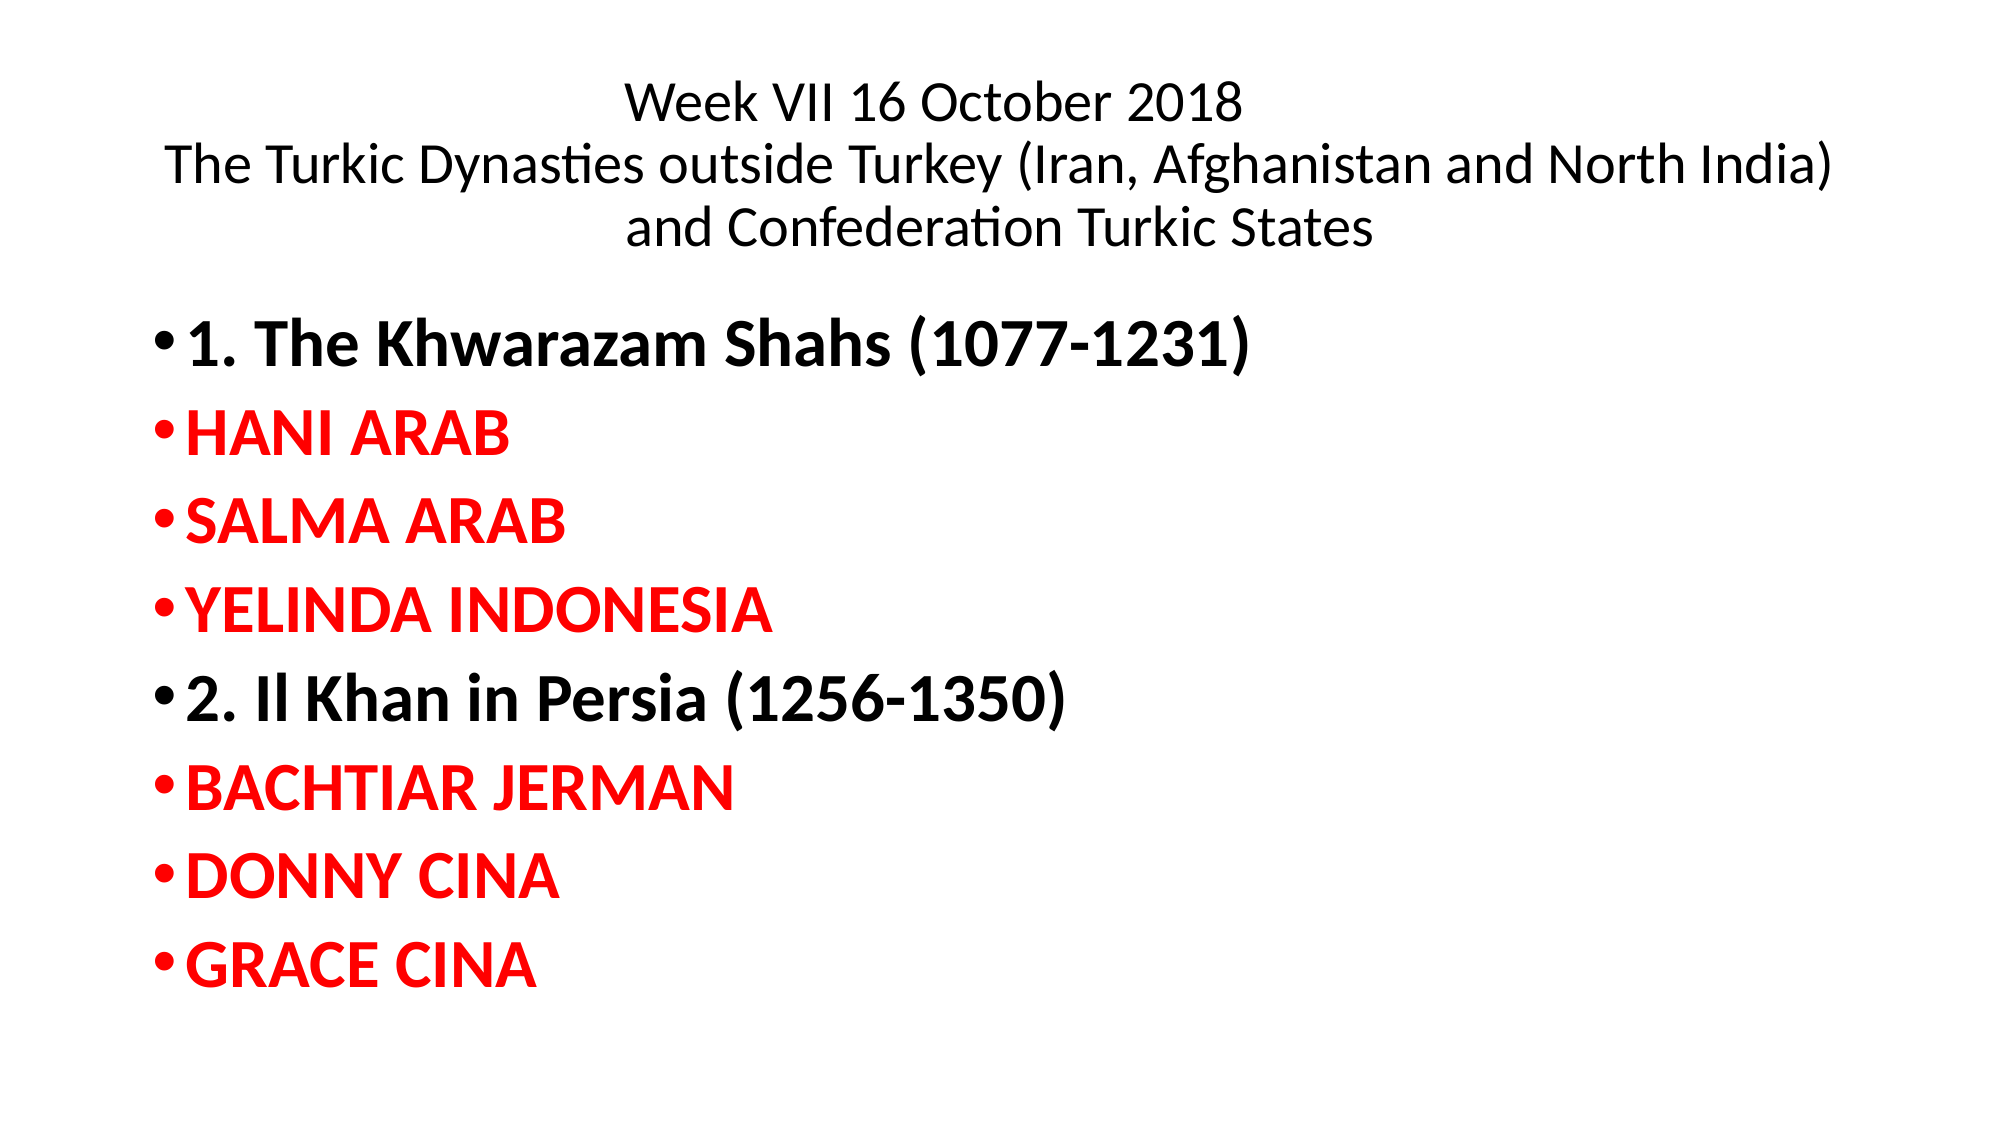

# Week VII 16 October 2018 The Turkic Dynasties outside Turkey (Iran, Afghanistan and North India) and Confederation Turkic States
1. The Khwarazam Shahs (1077-1231)
HANI ARAB
SALMA ARAB
YELINDA INDONESIA
2. Il Khan in Persia (1256-1350)
BACHTIAR JERMAN
DONNY CINA
GRACE CINA